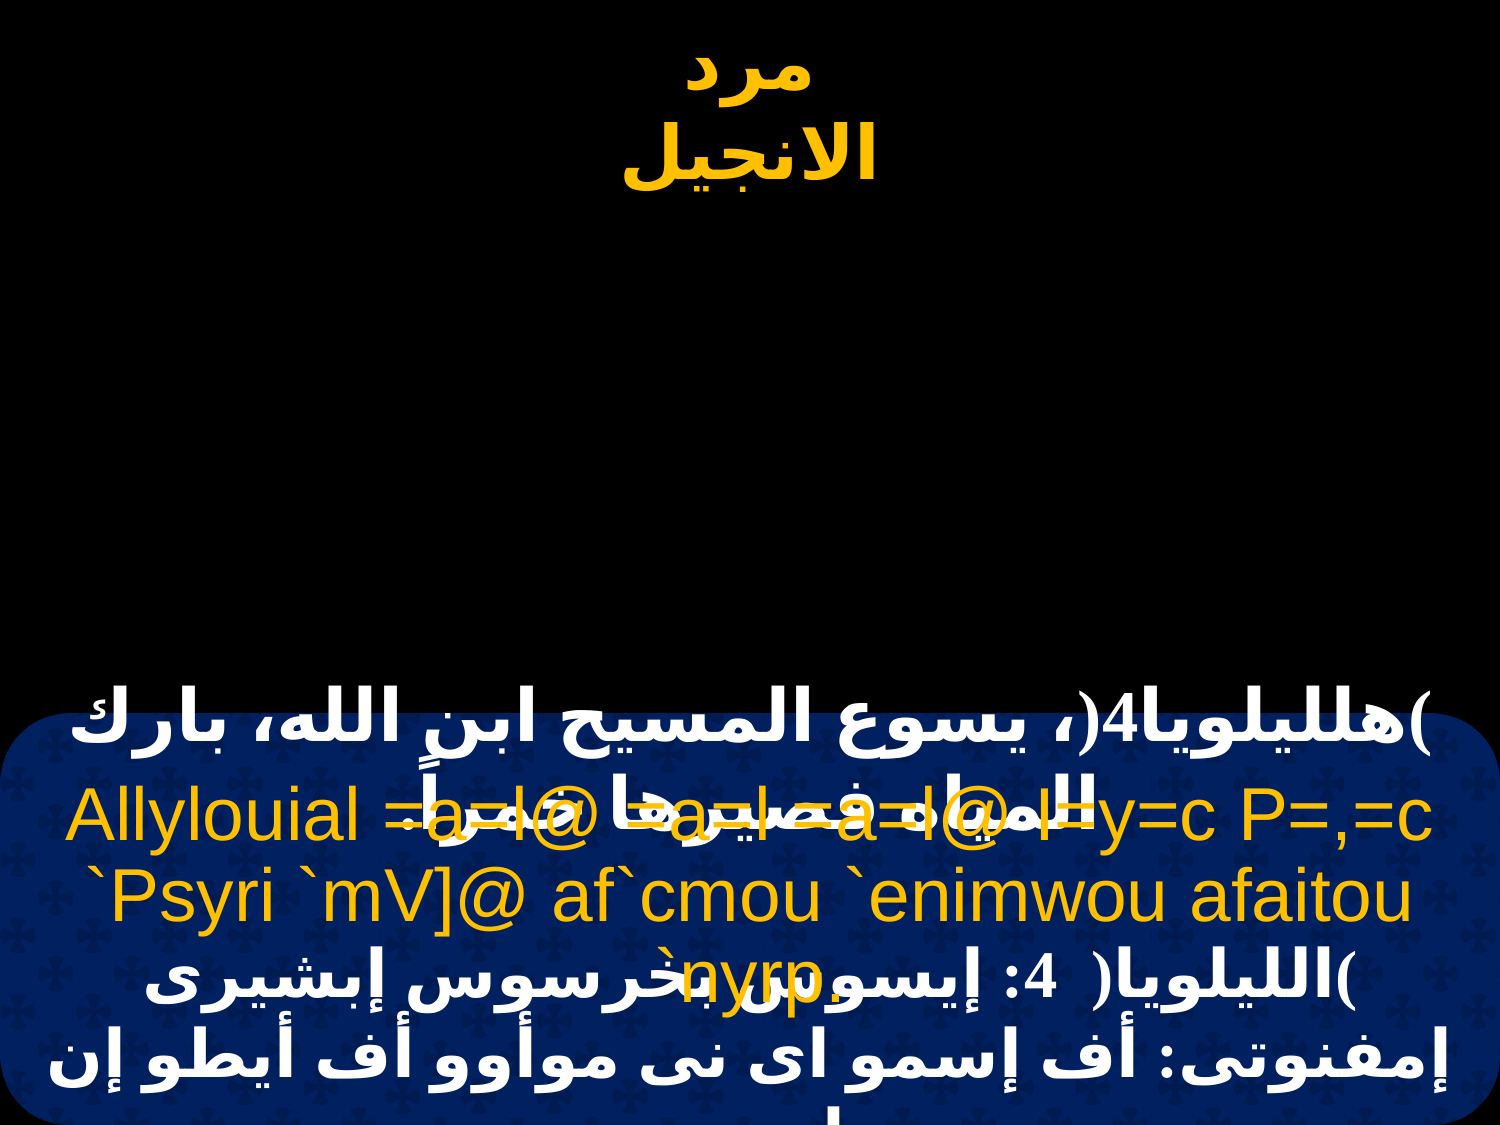

# )هلليلويا4(، يسوع المسيح ابن الله، بارك المياه فصيرها خمراً.
Allylouial =a=l@ =a=l =a=l@ I=y=c P=,=c `Psyri `mV]@ af`cmou `enimwou afaitou `nyrp.
)الليلويا(  4: إيسوس بخرسوس إبشيرى إمفنوتى: أف إسمو اى نى موأوو أف أيطو إن إيرب.